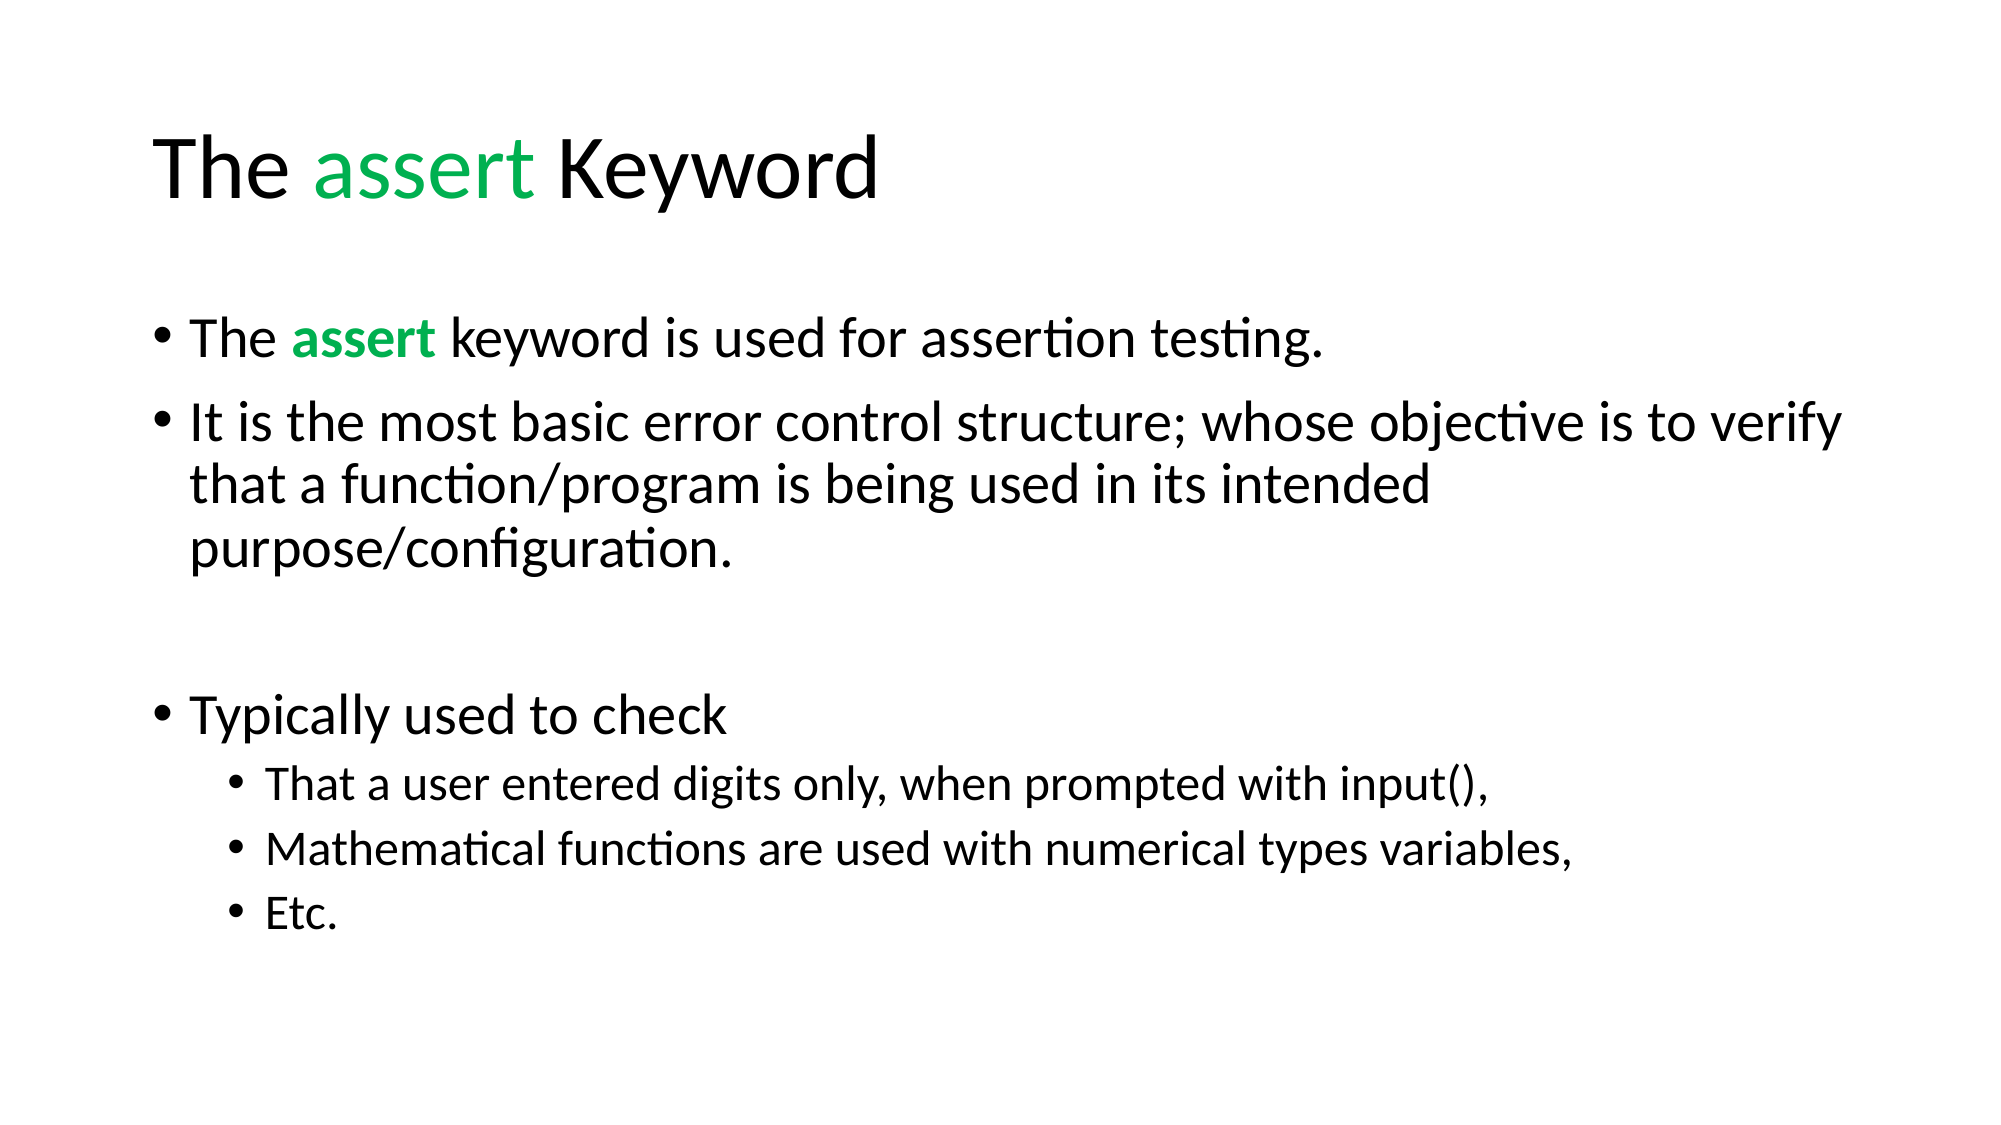

# The assert Keyword
The assert keyword is used for assertion testing.
It is the most basic error control structure; whose objective is to verify that a function/program is being used in its intended purpose/configuration.

Typically used to check
That a user entered digits only, when prompted with input(),
Mathematical functions are used with numerical types variables,
Etc.